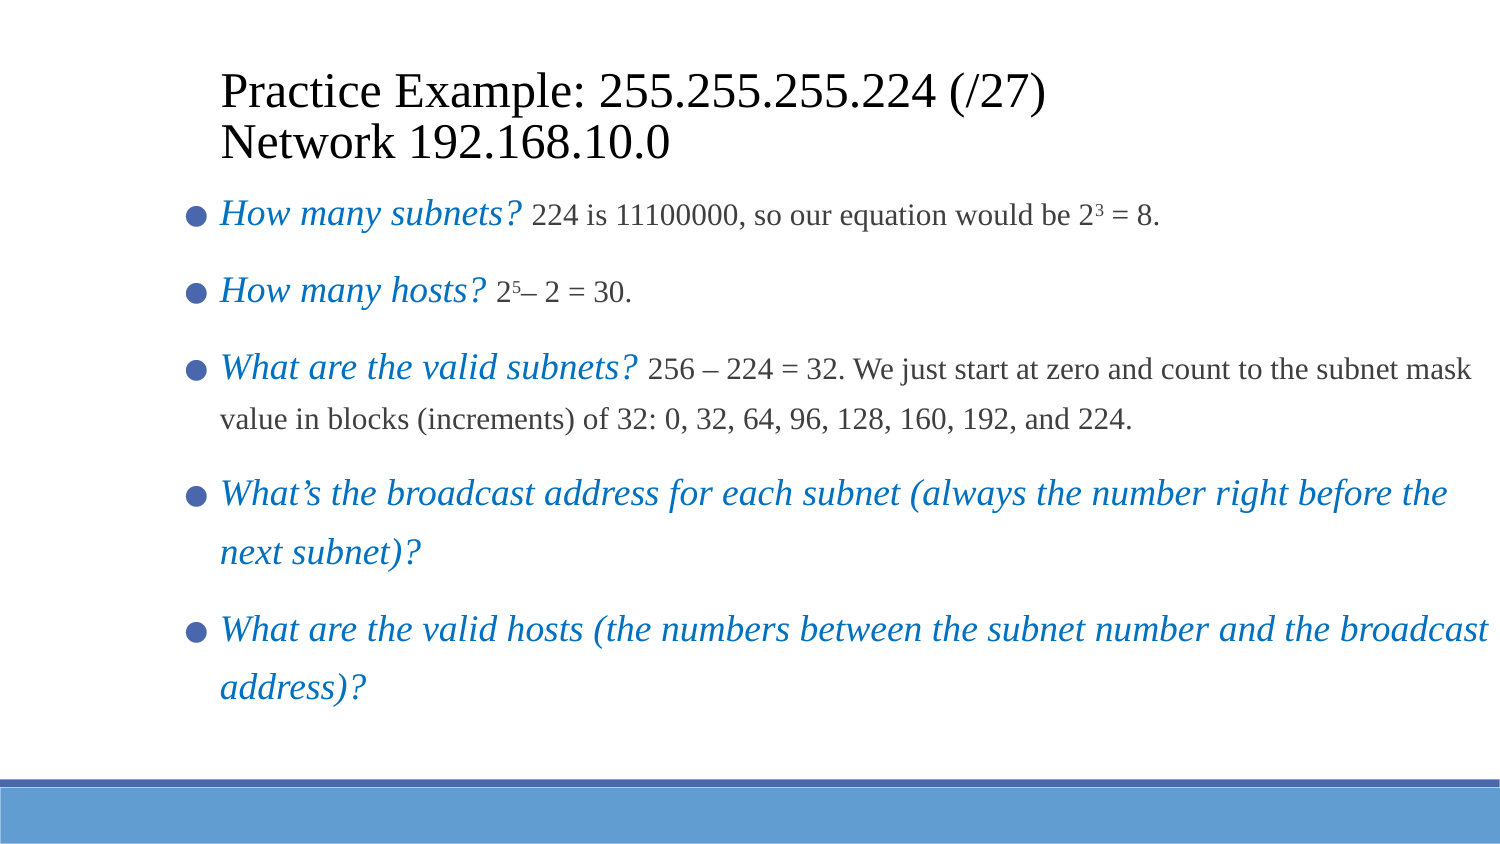

Practice Example: 255.255.255.224 (/27)
Network 192.168.10.0
How many subnets? 224 is 11100000, so our equation would be 23 = 8.
How many hosts? 25– 2 = 30.
What are the valid subnets? 256 – 224 = 32. We just start at zero and count to the subnet mask value in blocks (increments) of 32: 0, 32, 64, 96, 128, 160, 192, and 224.
What’s the broadcast address for each subnet (always the number right before the next subnet)?
What are the valid hosts (the numbers between the subnet number and the broadcast address)?